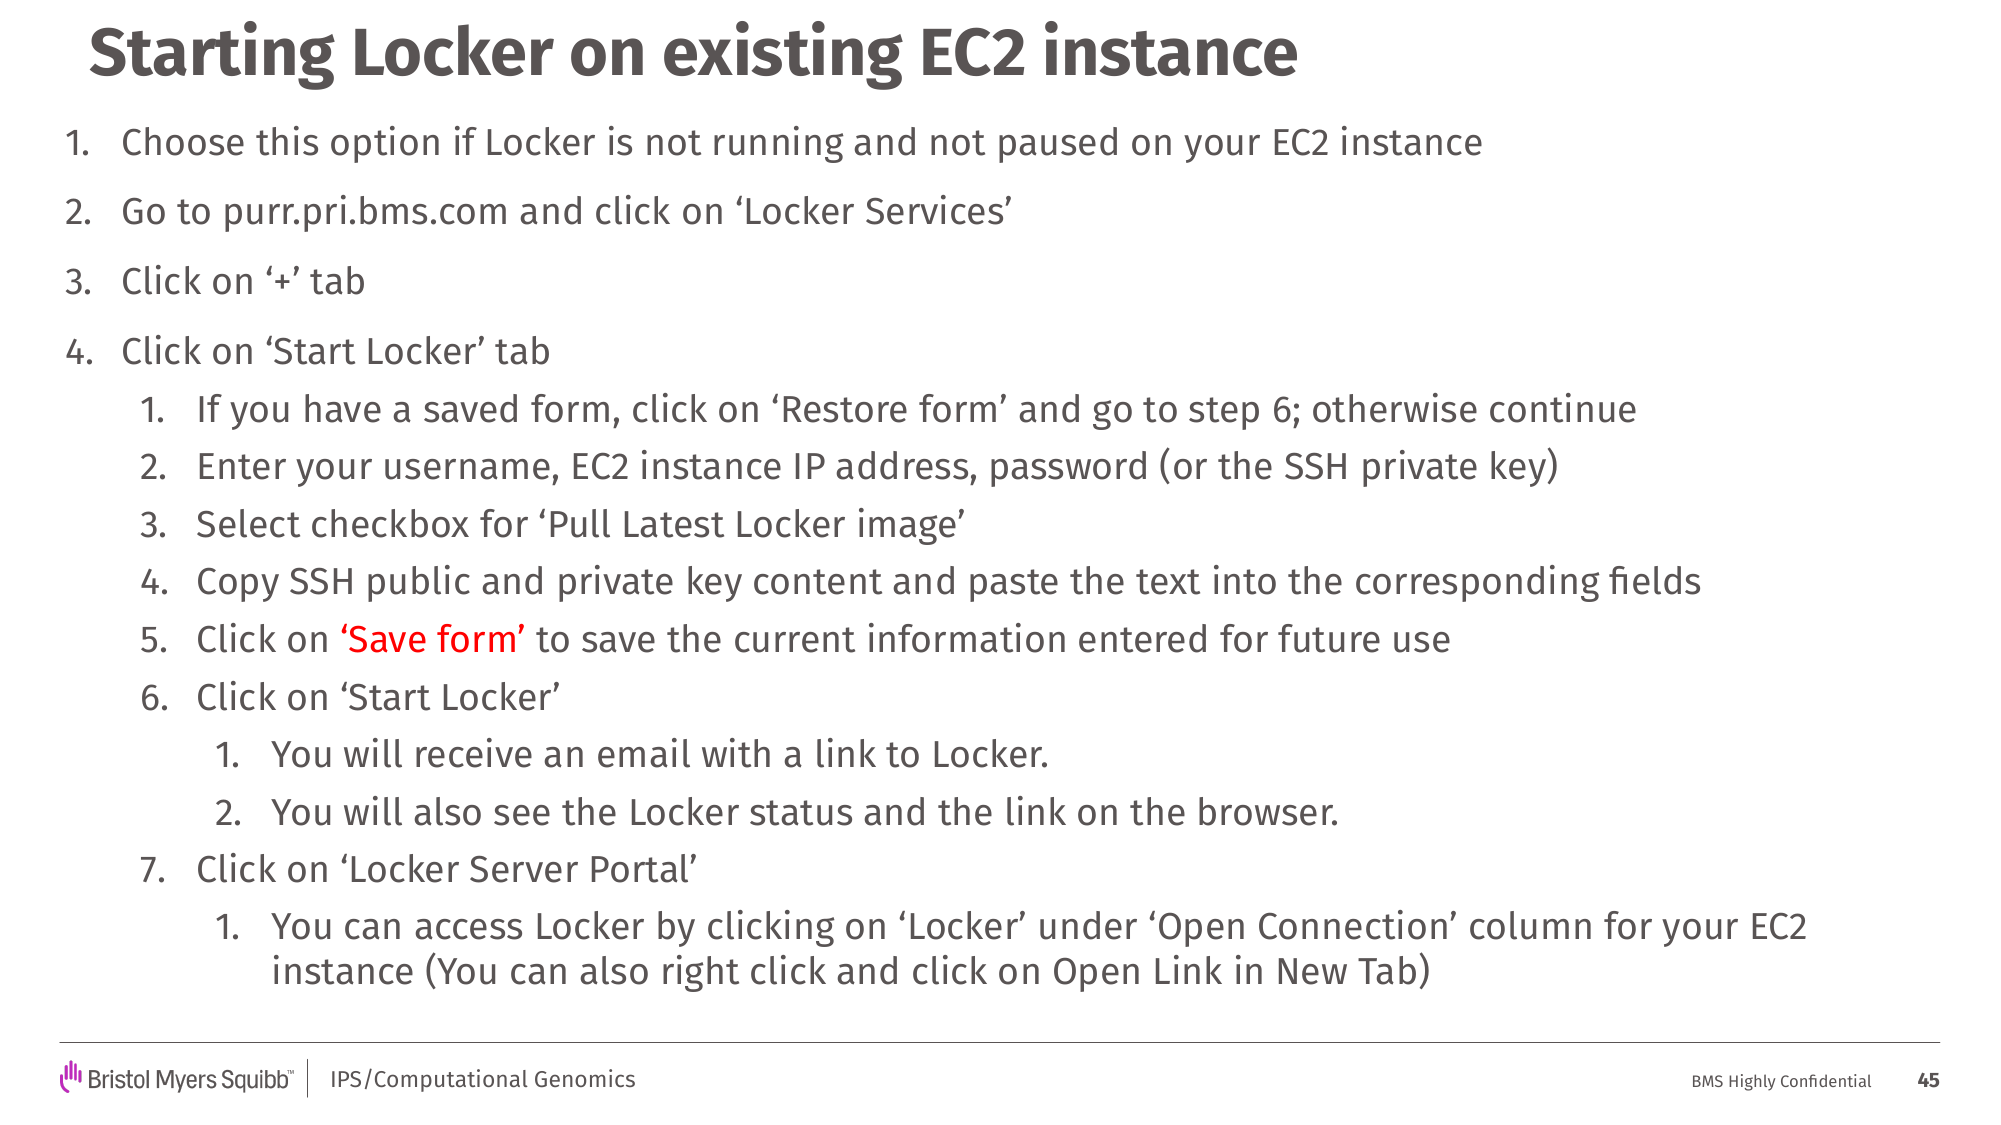

# Starting Locker on existing EC2 instance
Choose this option if Locker is not running and not paused on your EC2 instance
Go to purr.pri.bms.com and click on ‘Locker Services’
Click on ‘+’ tab
Click on ‘Start Locker’ tab
If you have a saved form, click on ‘Restore form’ and go to step 6; otherwise continue
Enter your username, EC2 instance IP address, password (or the SSH private key)
Select checkbox for ‘Pull Latest Locker image’
Copy SSH public and private key content and paste the text into the corresponding fields
Click on ‘Save form’ to save the current information entered for future use
Click on ‘Start Locker’
You will receive an email with a link to Locker.
You will also see the Locker status and the link on the browser.
Click on ‘Locker Server Portal’
You can access Locker by clicking on ‘Locker’ under ‘Open Connection’ column for your EC2 instance (You can also right click and click on Open Link in New Tab)

45